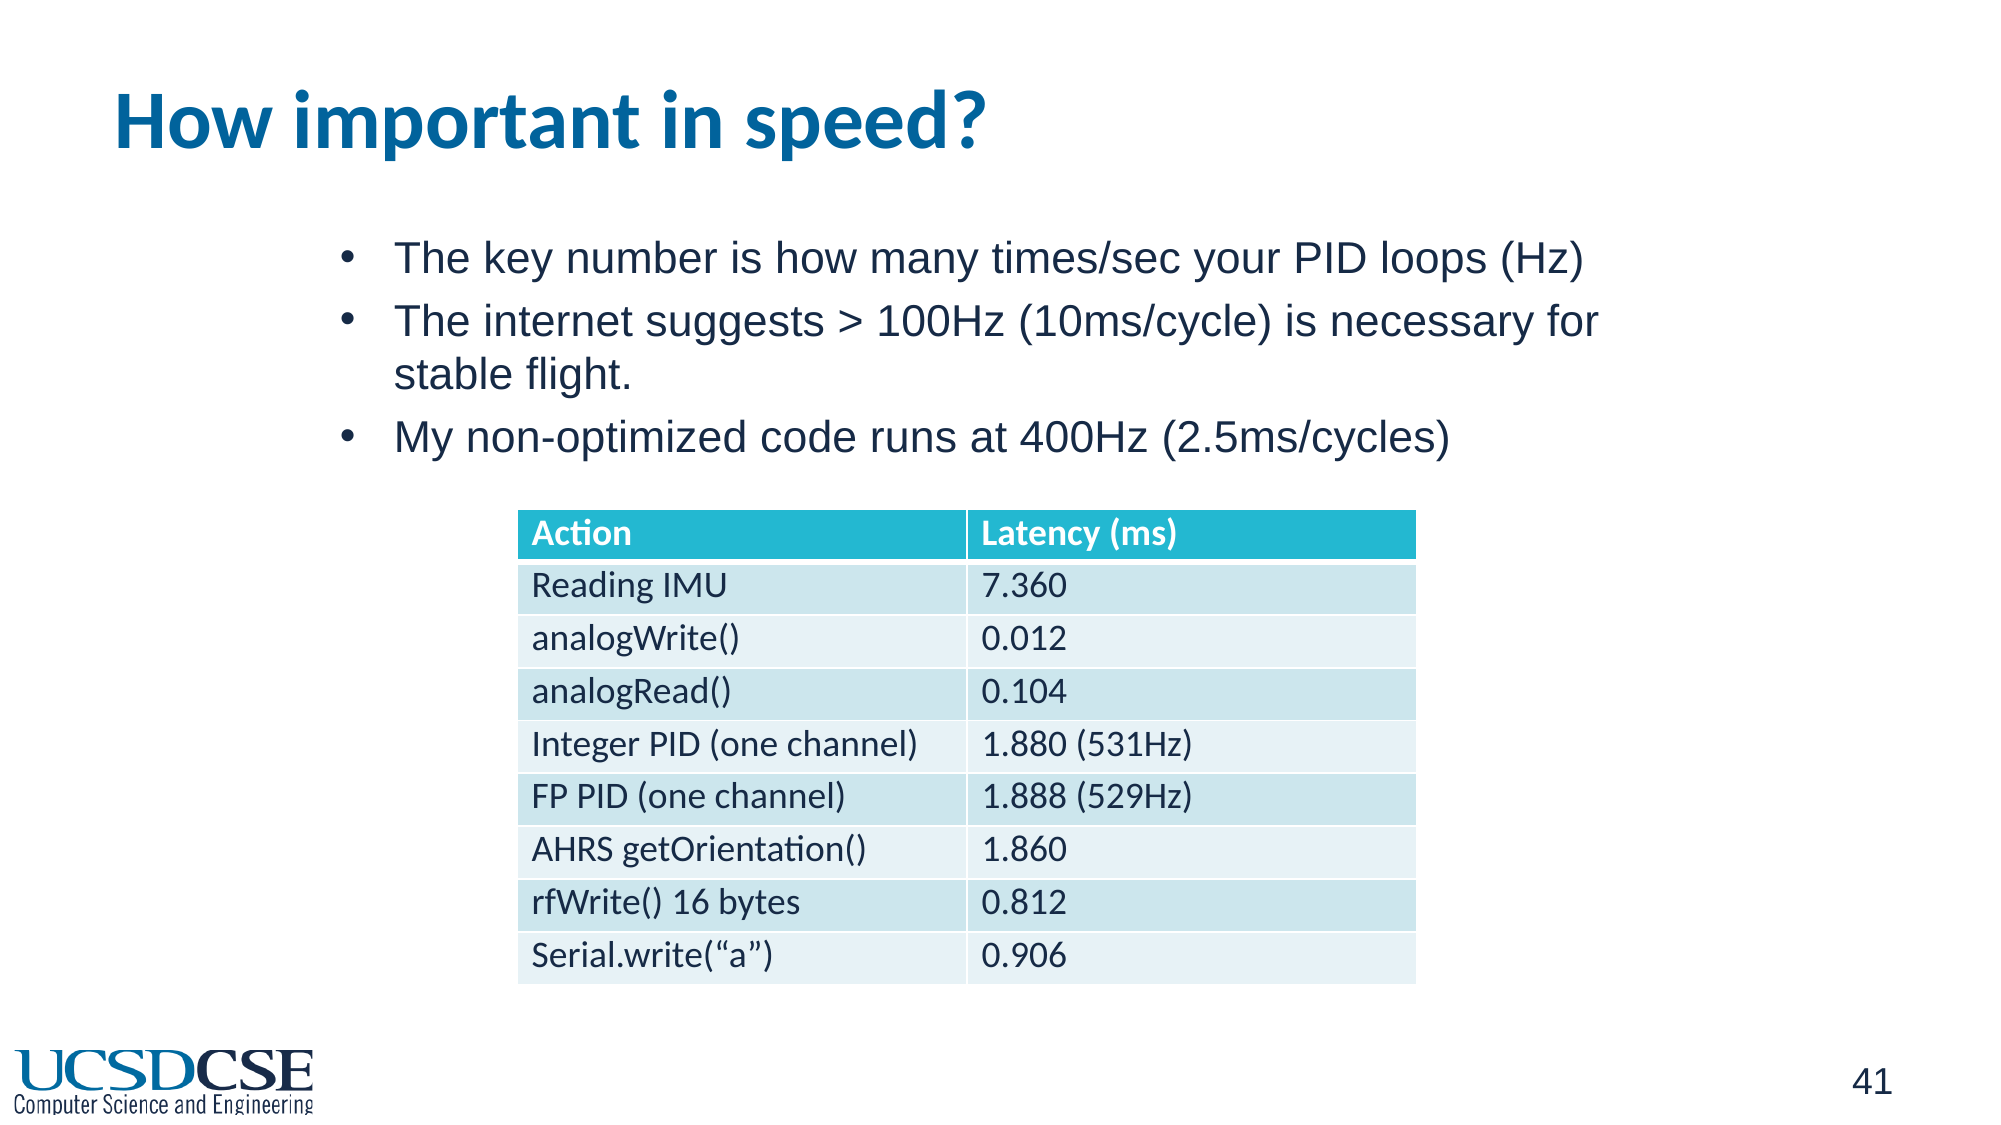

# How important in speed?
The key number is how many times/sec your PID loops (Hz)
The internet suggests > 100Hz (10ms/cycle) is necessary for stable flight.
My non-optimized code runs at 400Hz (2.5ms/cycles)
| Action | Latency (ms) |
| --- | --- |
| Reading IMU | 7.360 |
| analogWrite() | 0.012 |
| analogRead() | 0.104 |
| Integer PID (one channel) | 1.880 (531Hz) |
| FP PID (one channel) | 1.888 (529Hz) |
| AHRS getOrientation() | 1.860 |
| rfWrite() 16 bytes | 0.812 |
| Serial.write(“a”) | 0.906 |